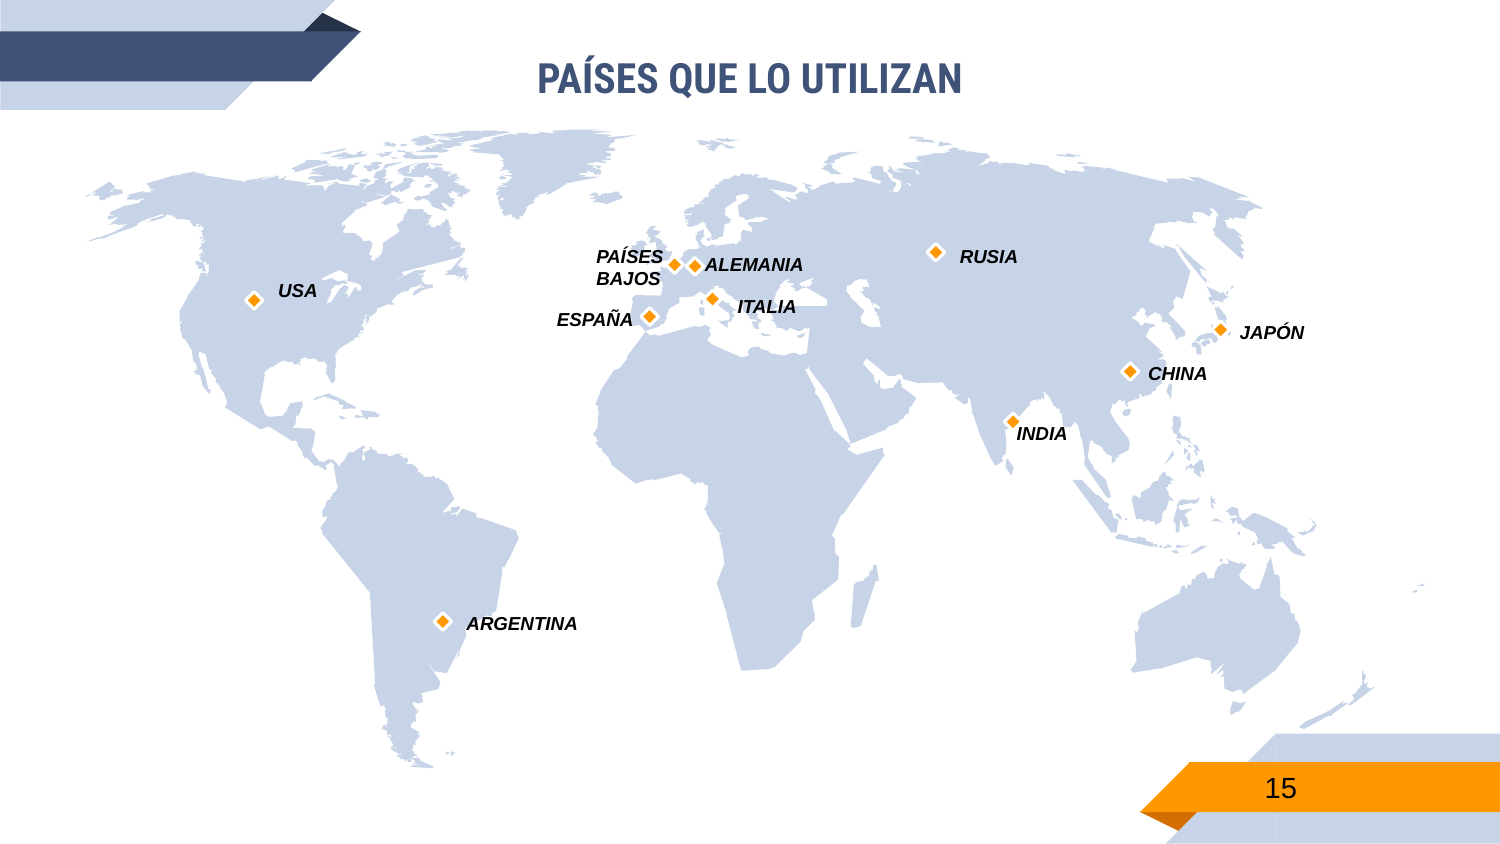

PAÍSES QUE LO UTILIZAN

RUSIA
PAÍSES BAJOS
ALEMANIA

USA
ITALIA

ESPAÑA
JAPÓN

CHINA

INDIA

ARGENTINA

15